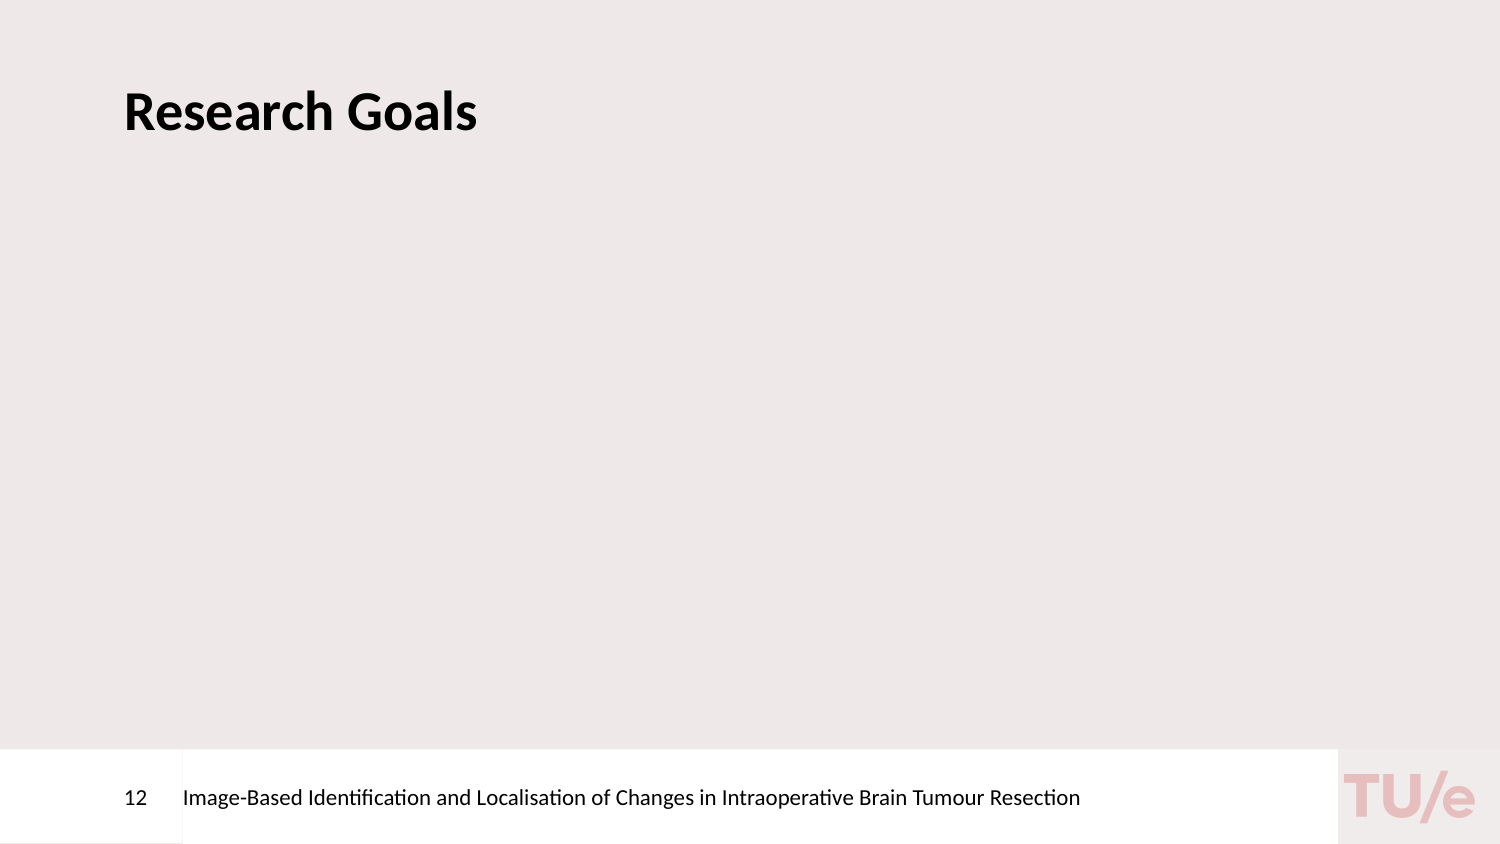

# Research Goals

12
Image-Based Identification and Localisation of Changes in Intraoperative Brain Tumour Resection